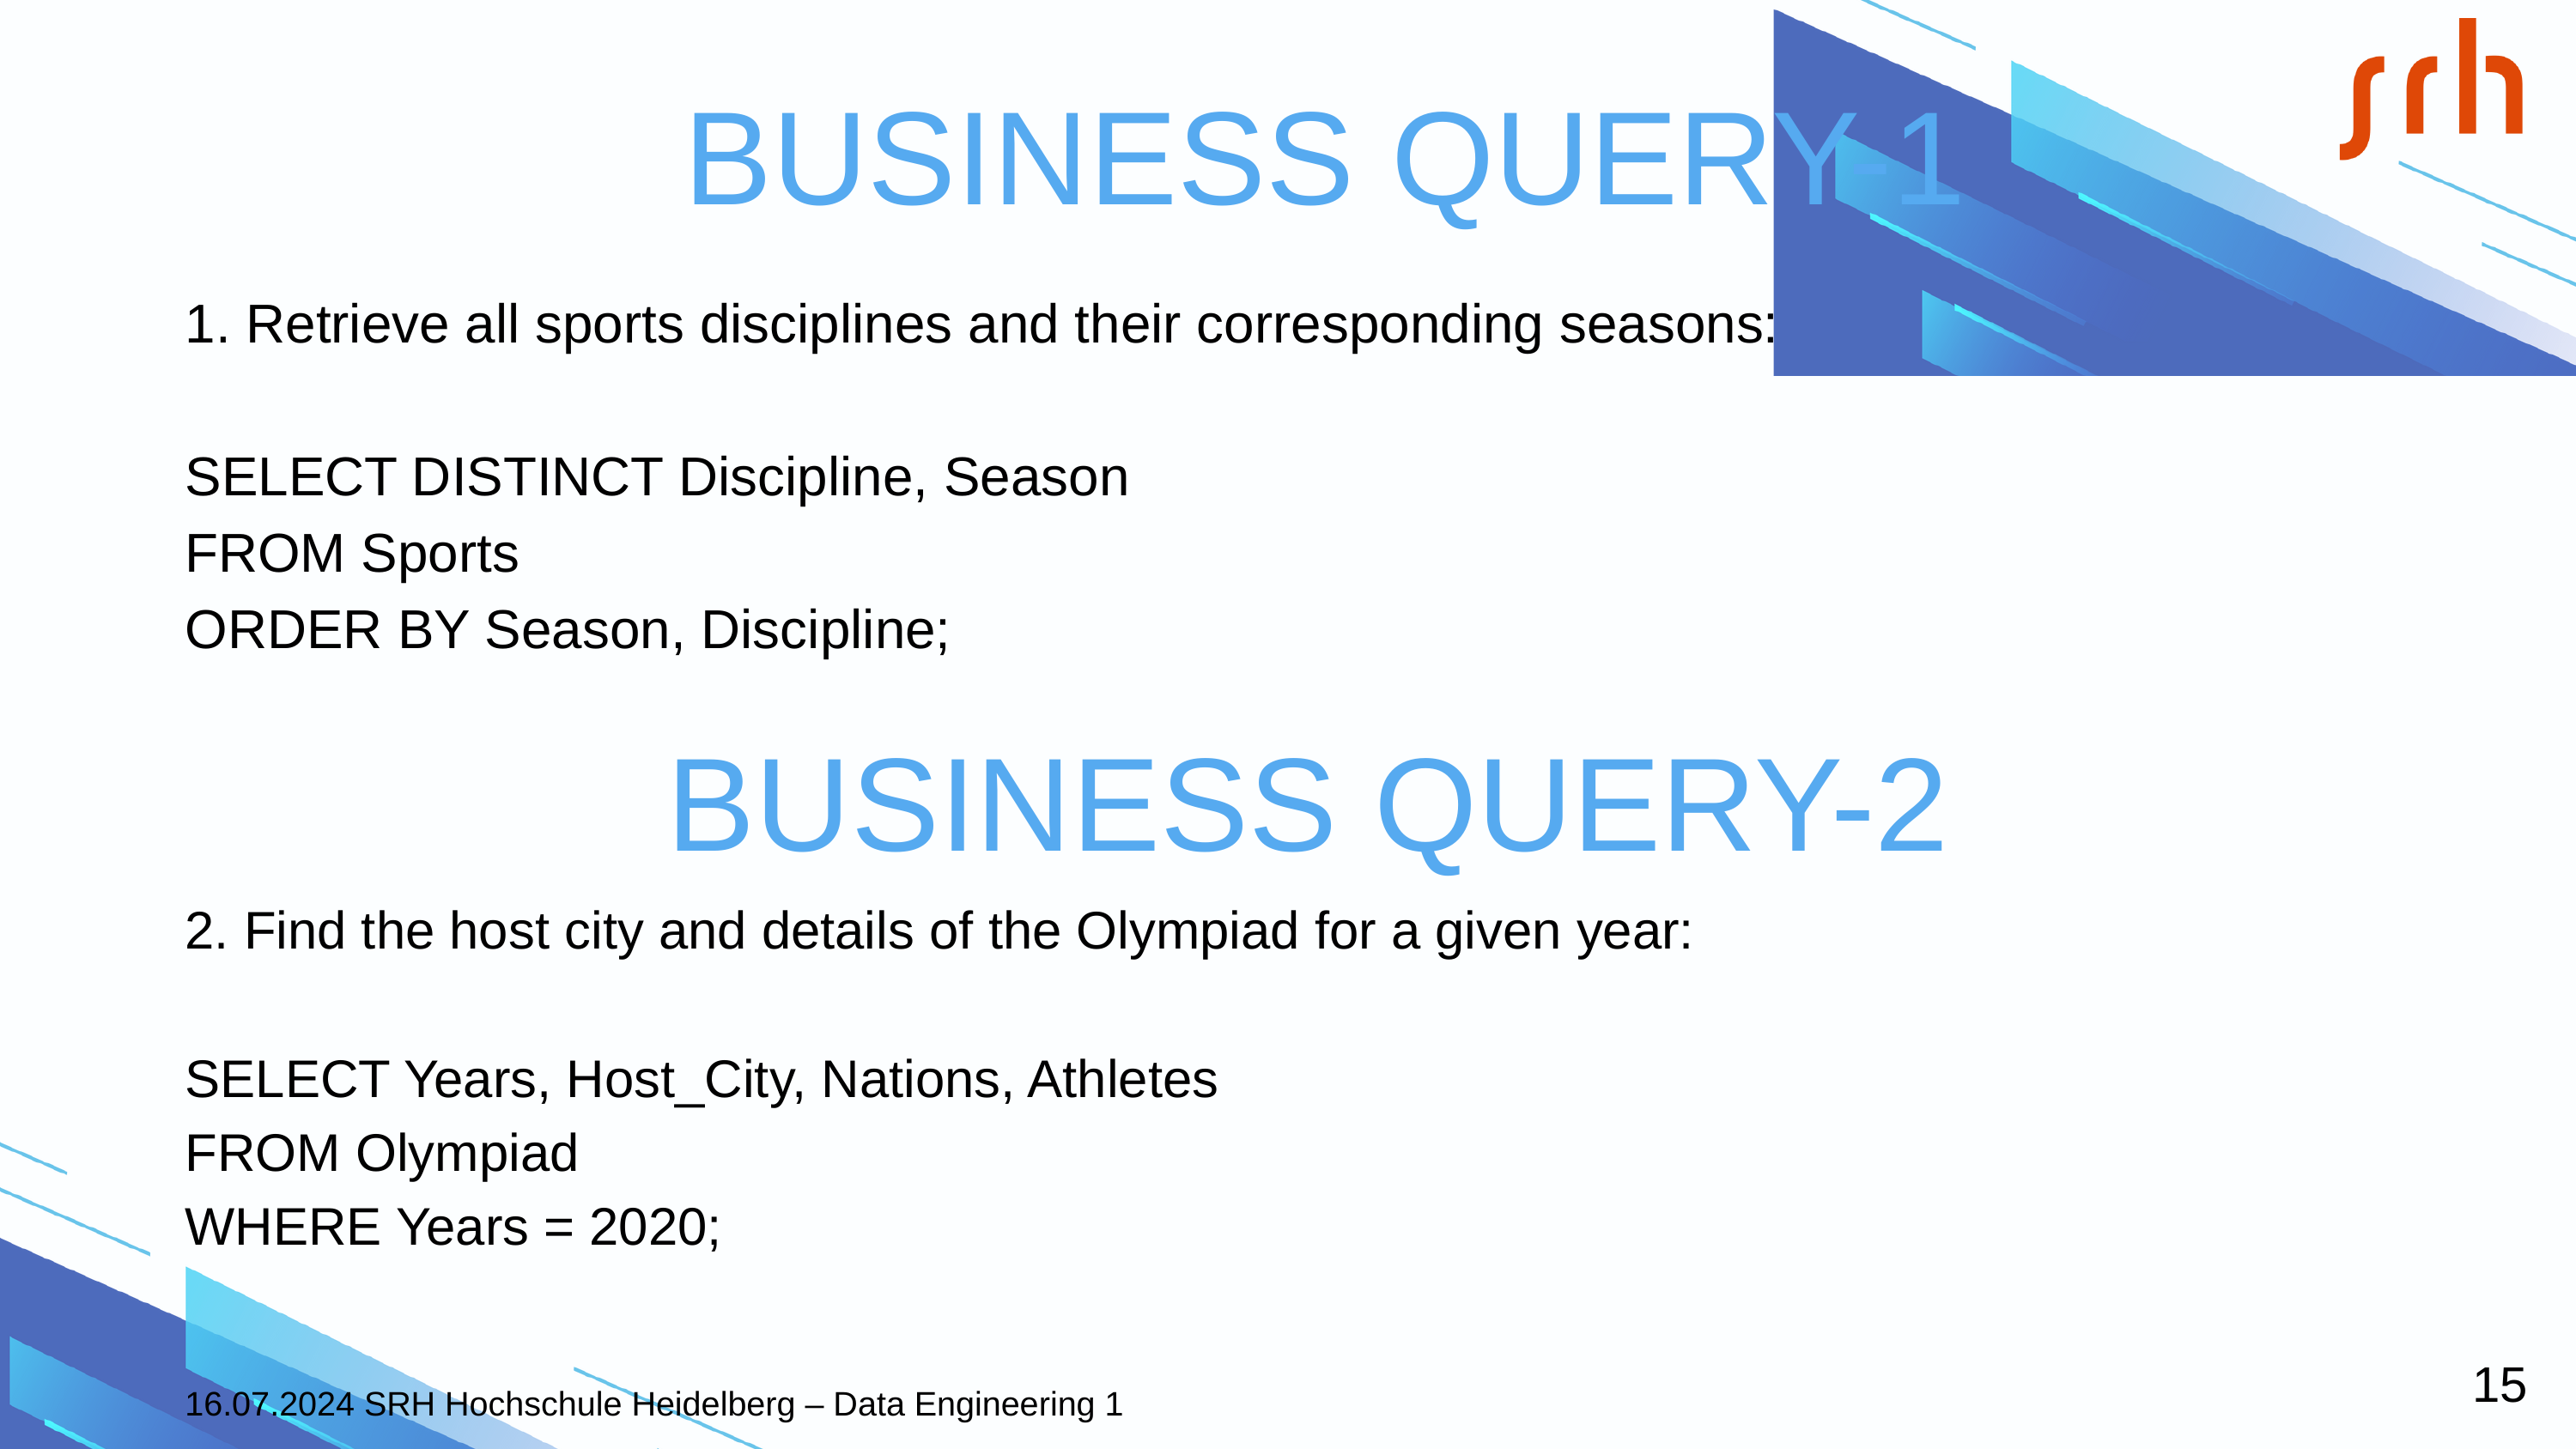

BUSINESS QUERY-1
1. Retrieve all sports disciplines and their corresponding seasons:

SELECT DISTINCT Discipline, Season
FROM Sports
ORDER BY Season, Discipline;
BUSINESS QUERY-2
2. Find the host city and details of the Olympiad for a given year:

SELECT Years, Host_City, Nations, Athletes
FROM Olympiad
WHERE Years = 2020;

15
16.07.2024 SRH Hochschule Heidelberg – Data Engineering 1